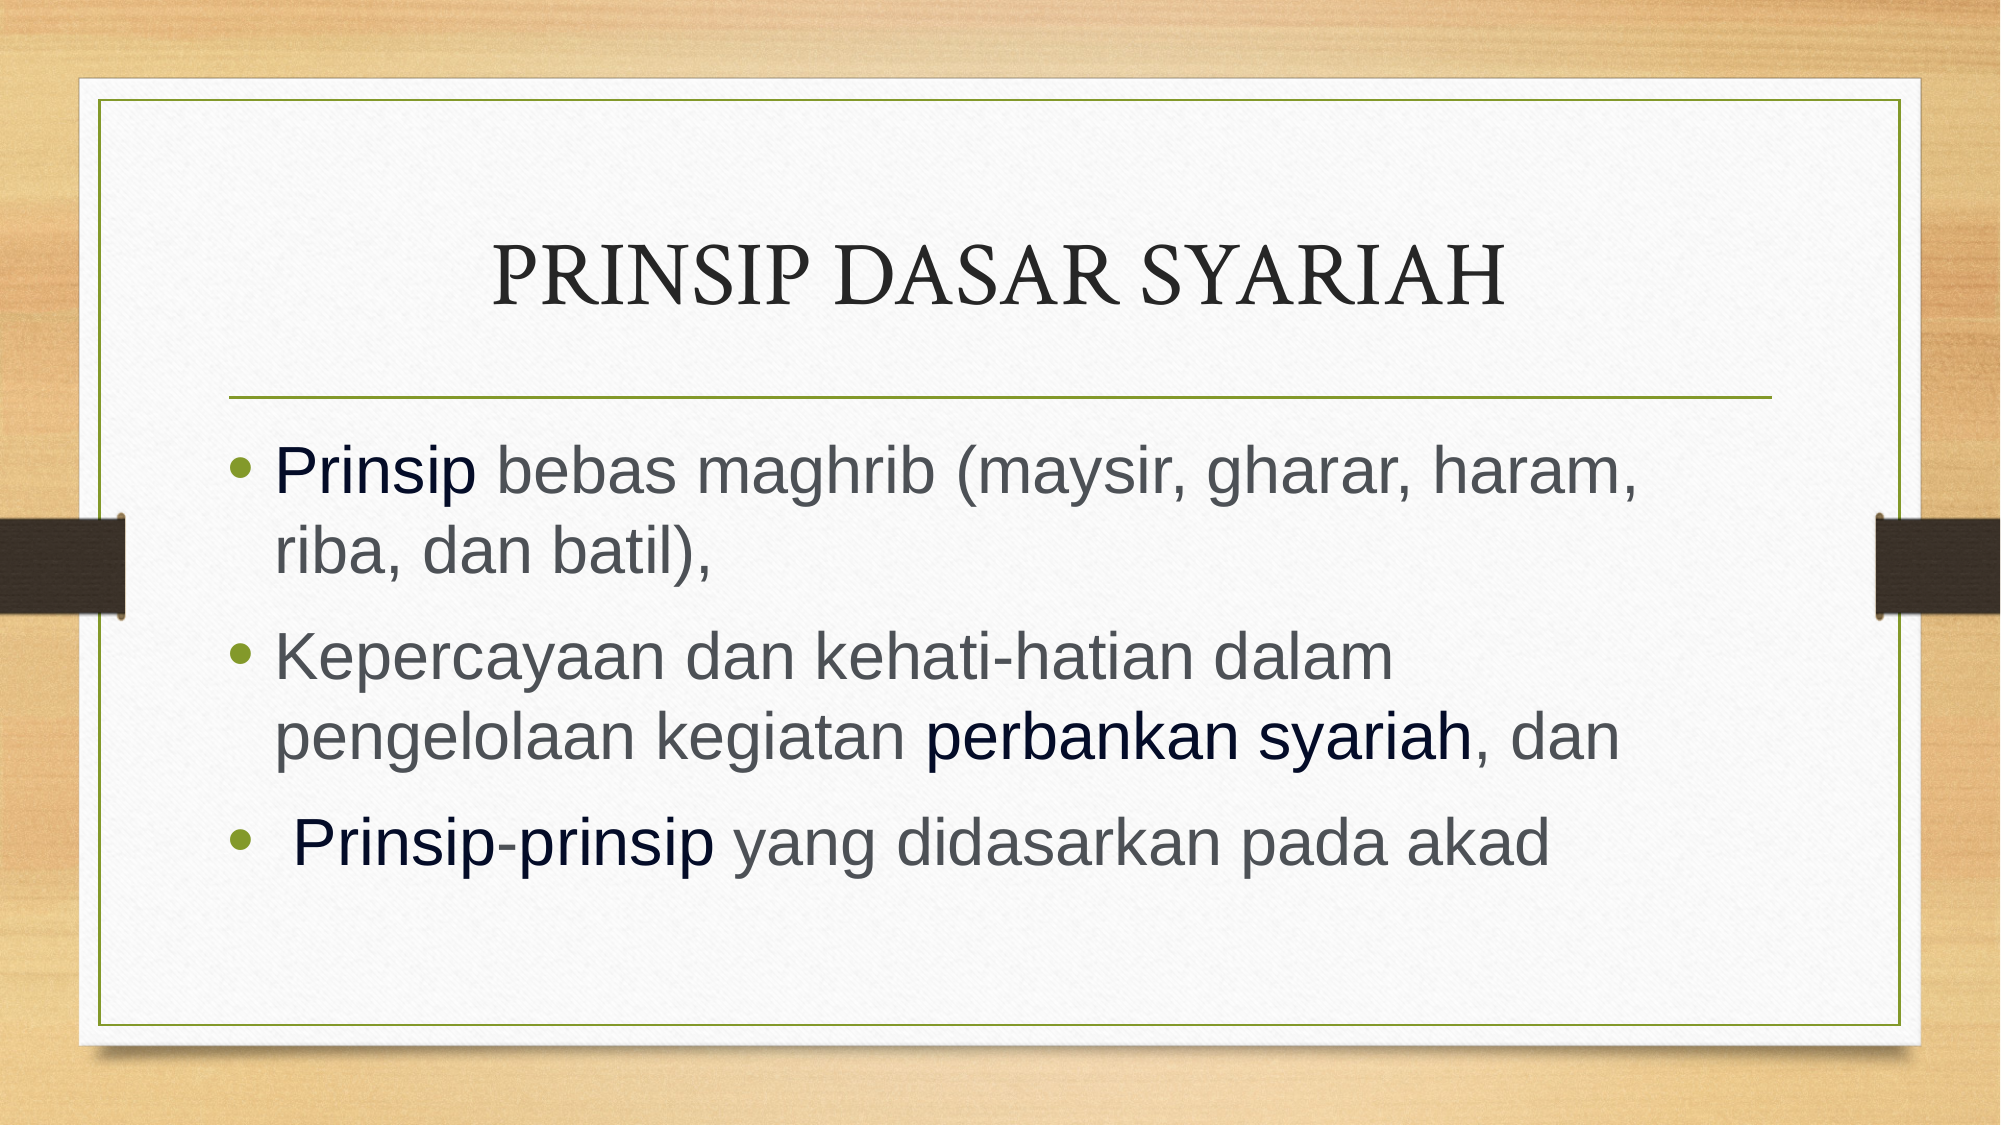

# PRINSIP DASAR SYARIAH
Prinsip bebas maghrib (maysir, gharar, haram, riba, dan batil),
Kepercayaan dan kehati-hatian dalam pengelolaan kegiatan perbankan syariah, dan
 Prinsip-prinsip yang didasarkan pada akad